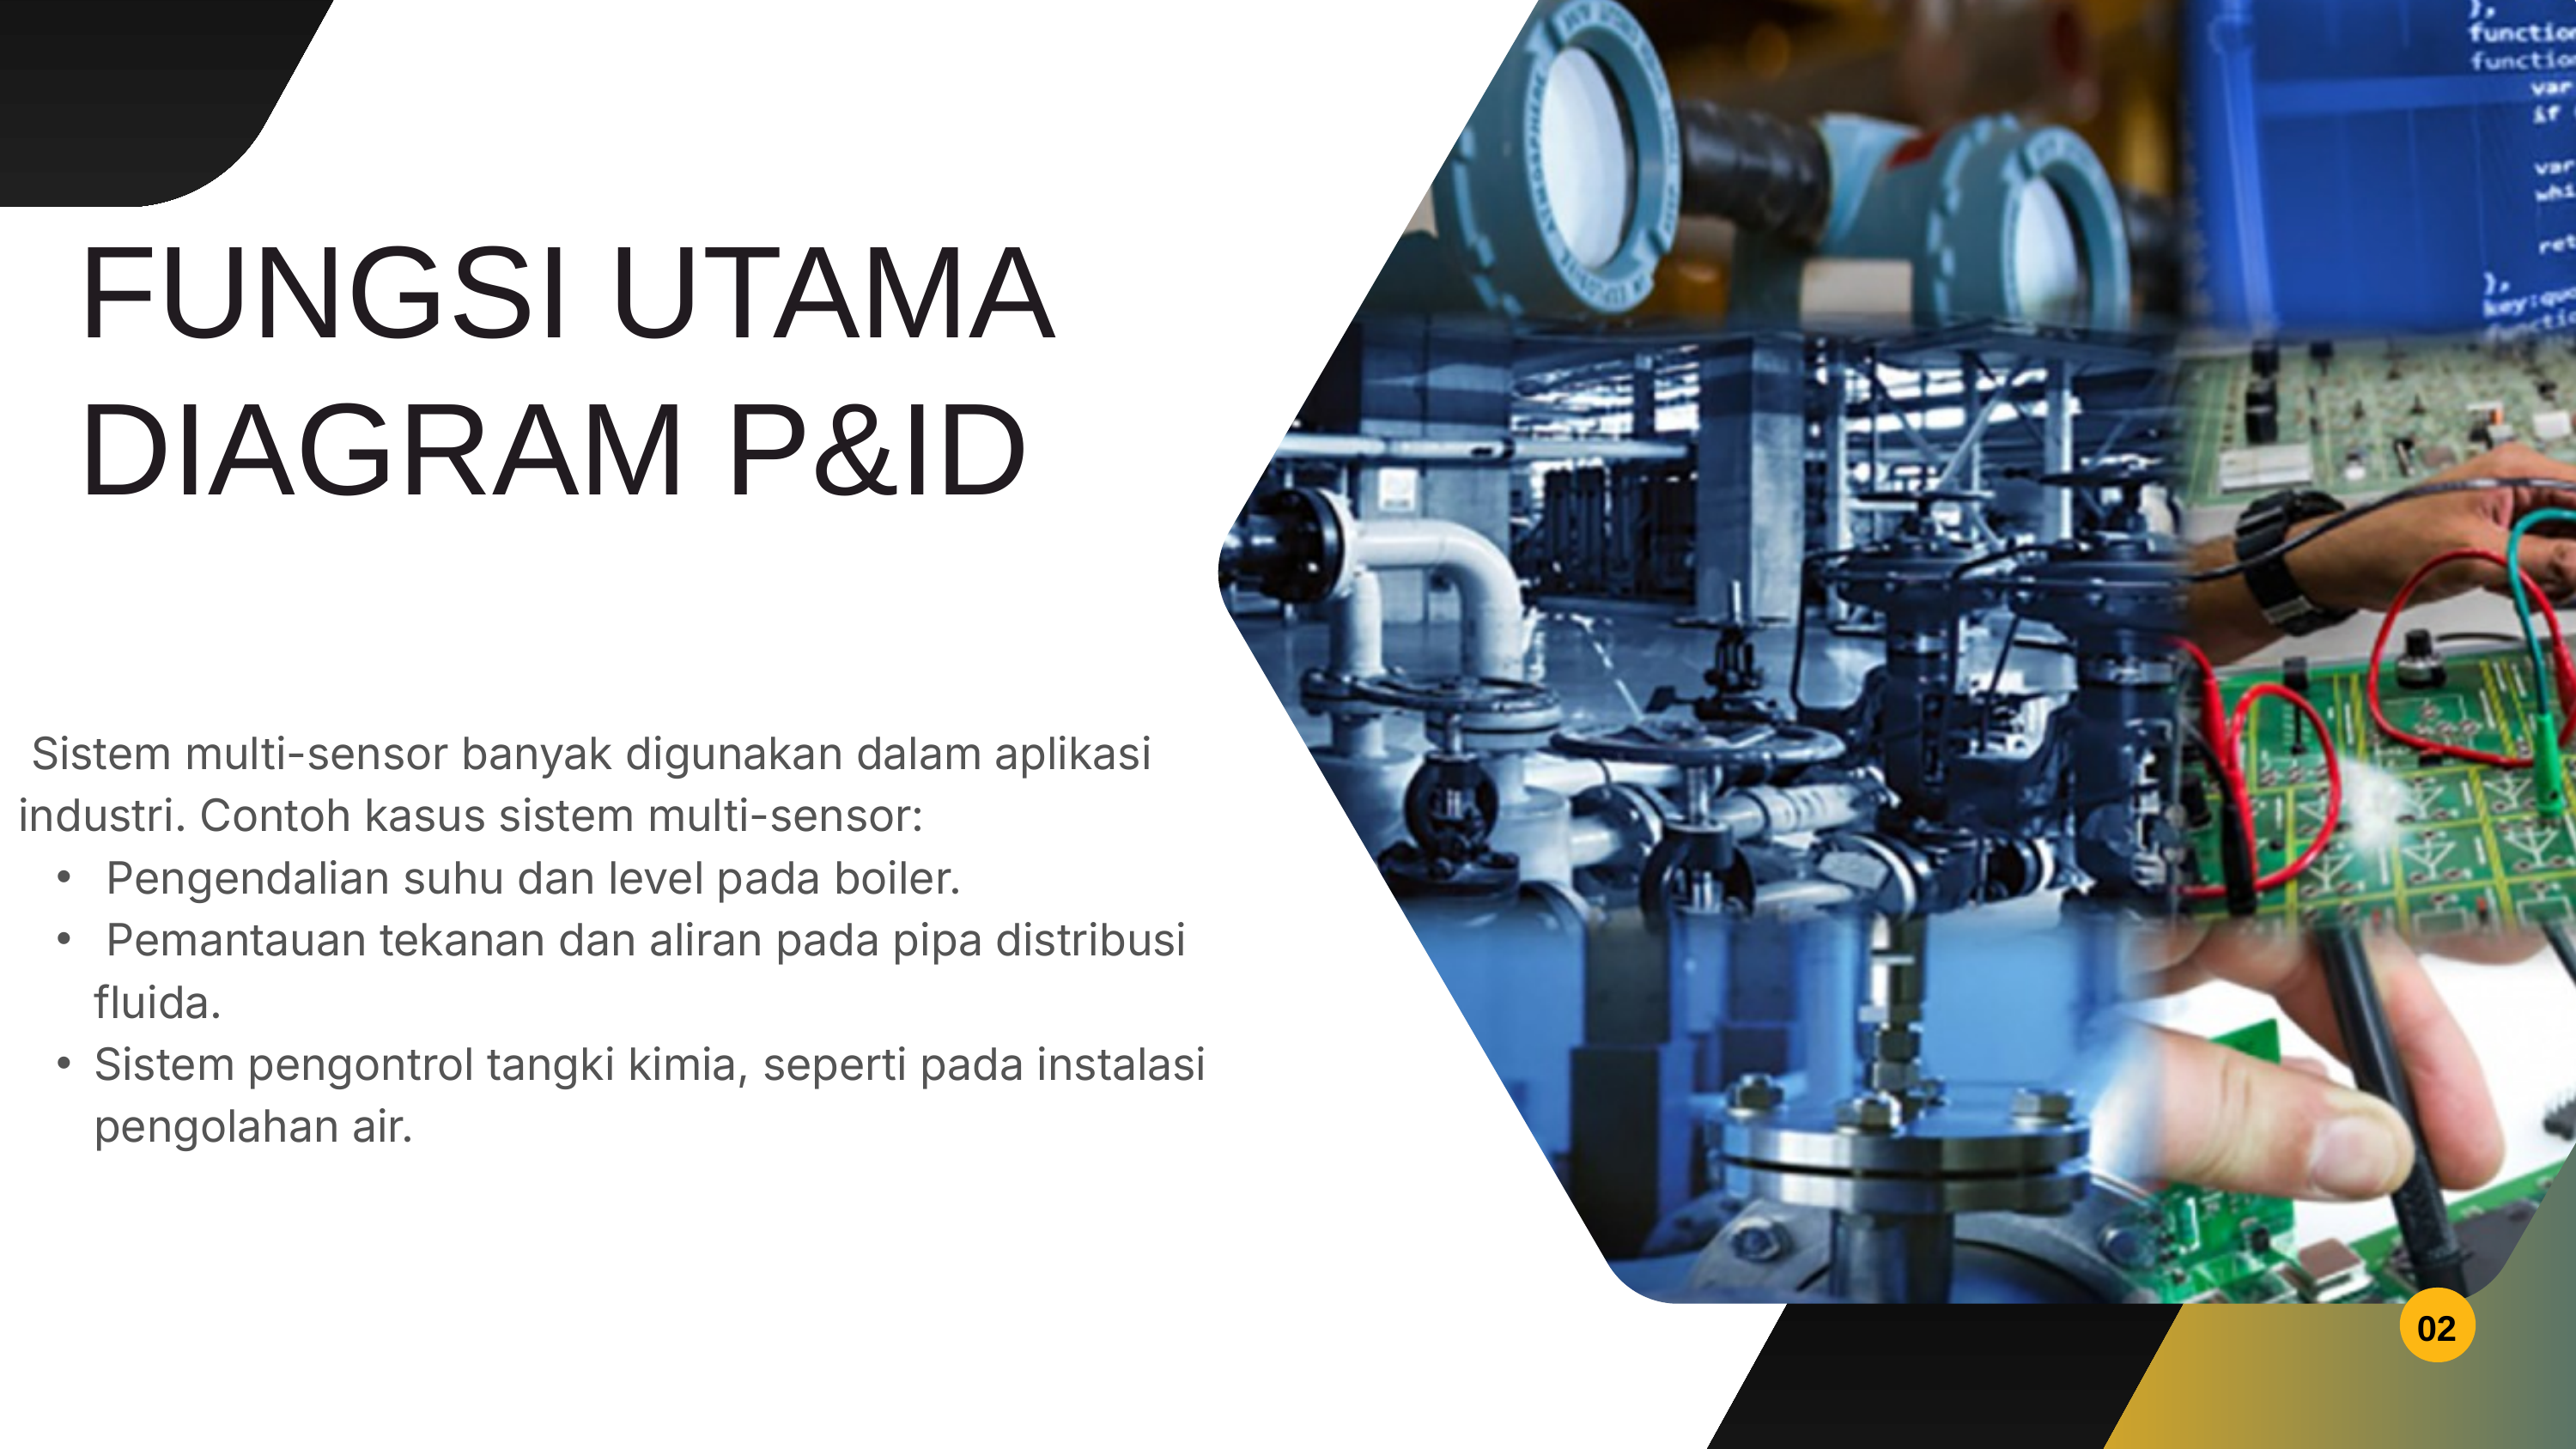

FUNGSI UTAMA DIAGRAM P&ID

 Sistem multi-sensor banyak digunakan dalam aplikasi industri. Contoh kasus sistem multi-sensor:
 Pengendalian suhu dan level pada boiler.
 Pemantauan tekanan dan aliran pada pipa distribusi fluida.
Sistem pengontrol tangki kimia, seperti pada instalasi pengolahan air.

02